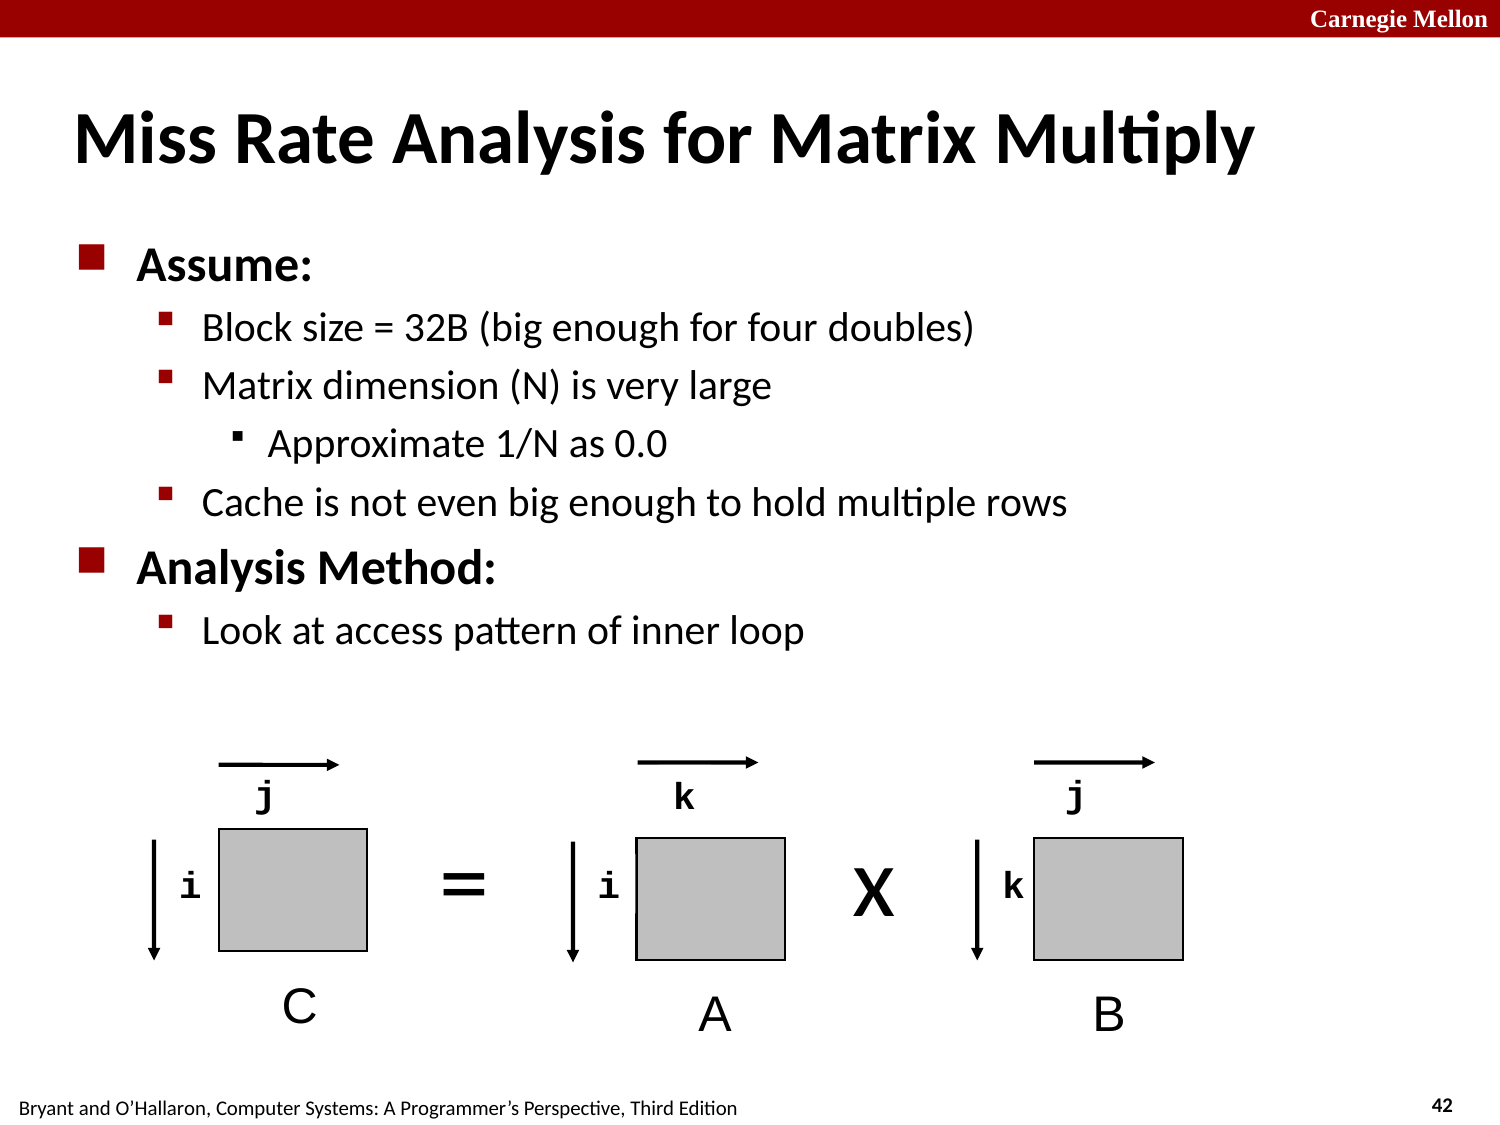

# Miss Rate Analysis for Matrix Multiply
Assume:
Block size = 32B (big enough for four doubles)
Matrix dimension (N) is very large
Approximate 1/N as 0.0
Cache is not even big enough to hold multiple rows
Analysis Method:
Look at access pattern of inner loop
j

i
C

k

i
A

j

k
B
=
x